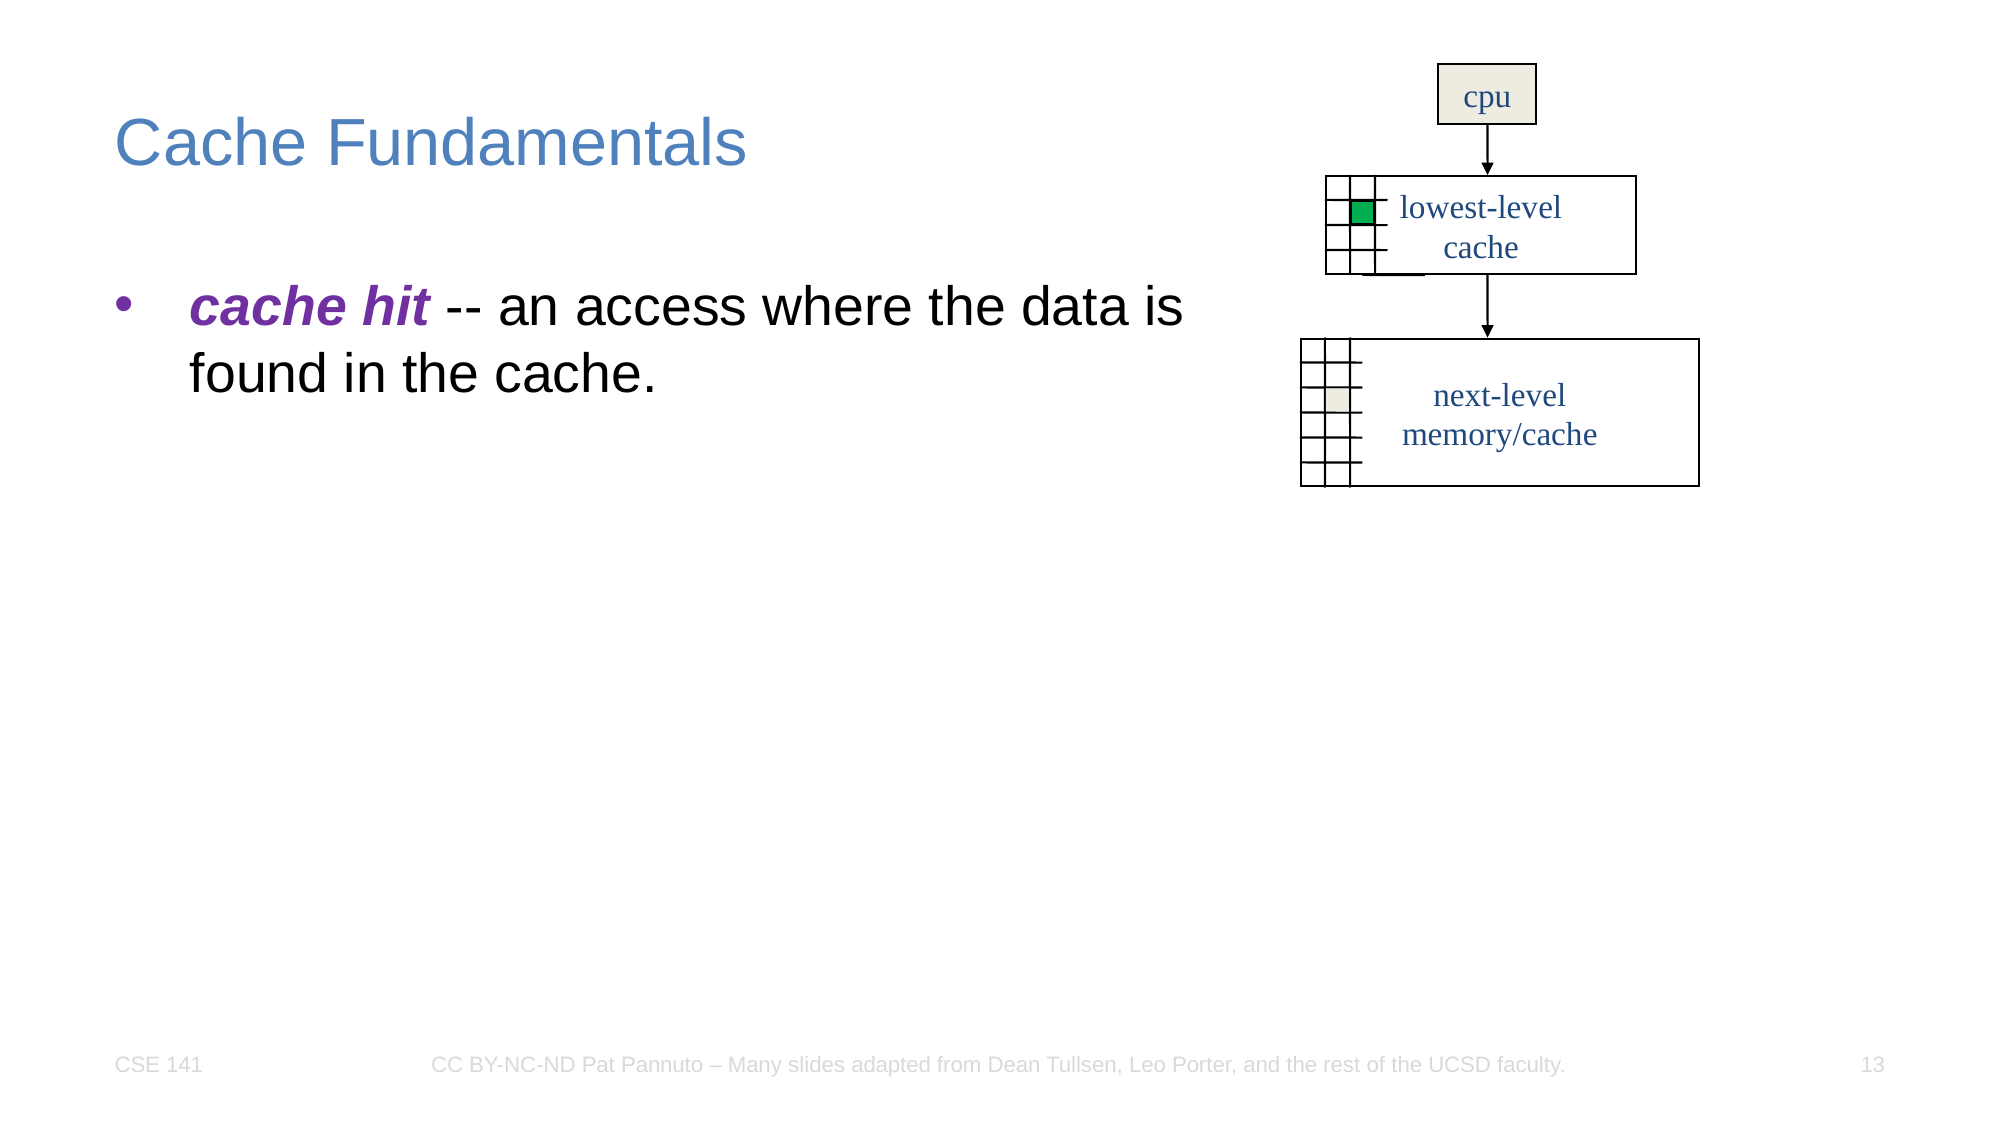

# Cache Fundamentals
cpu

lowest-level
cache

cache hit -- an access where the data is found in the cache.

next-level
memory/cache